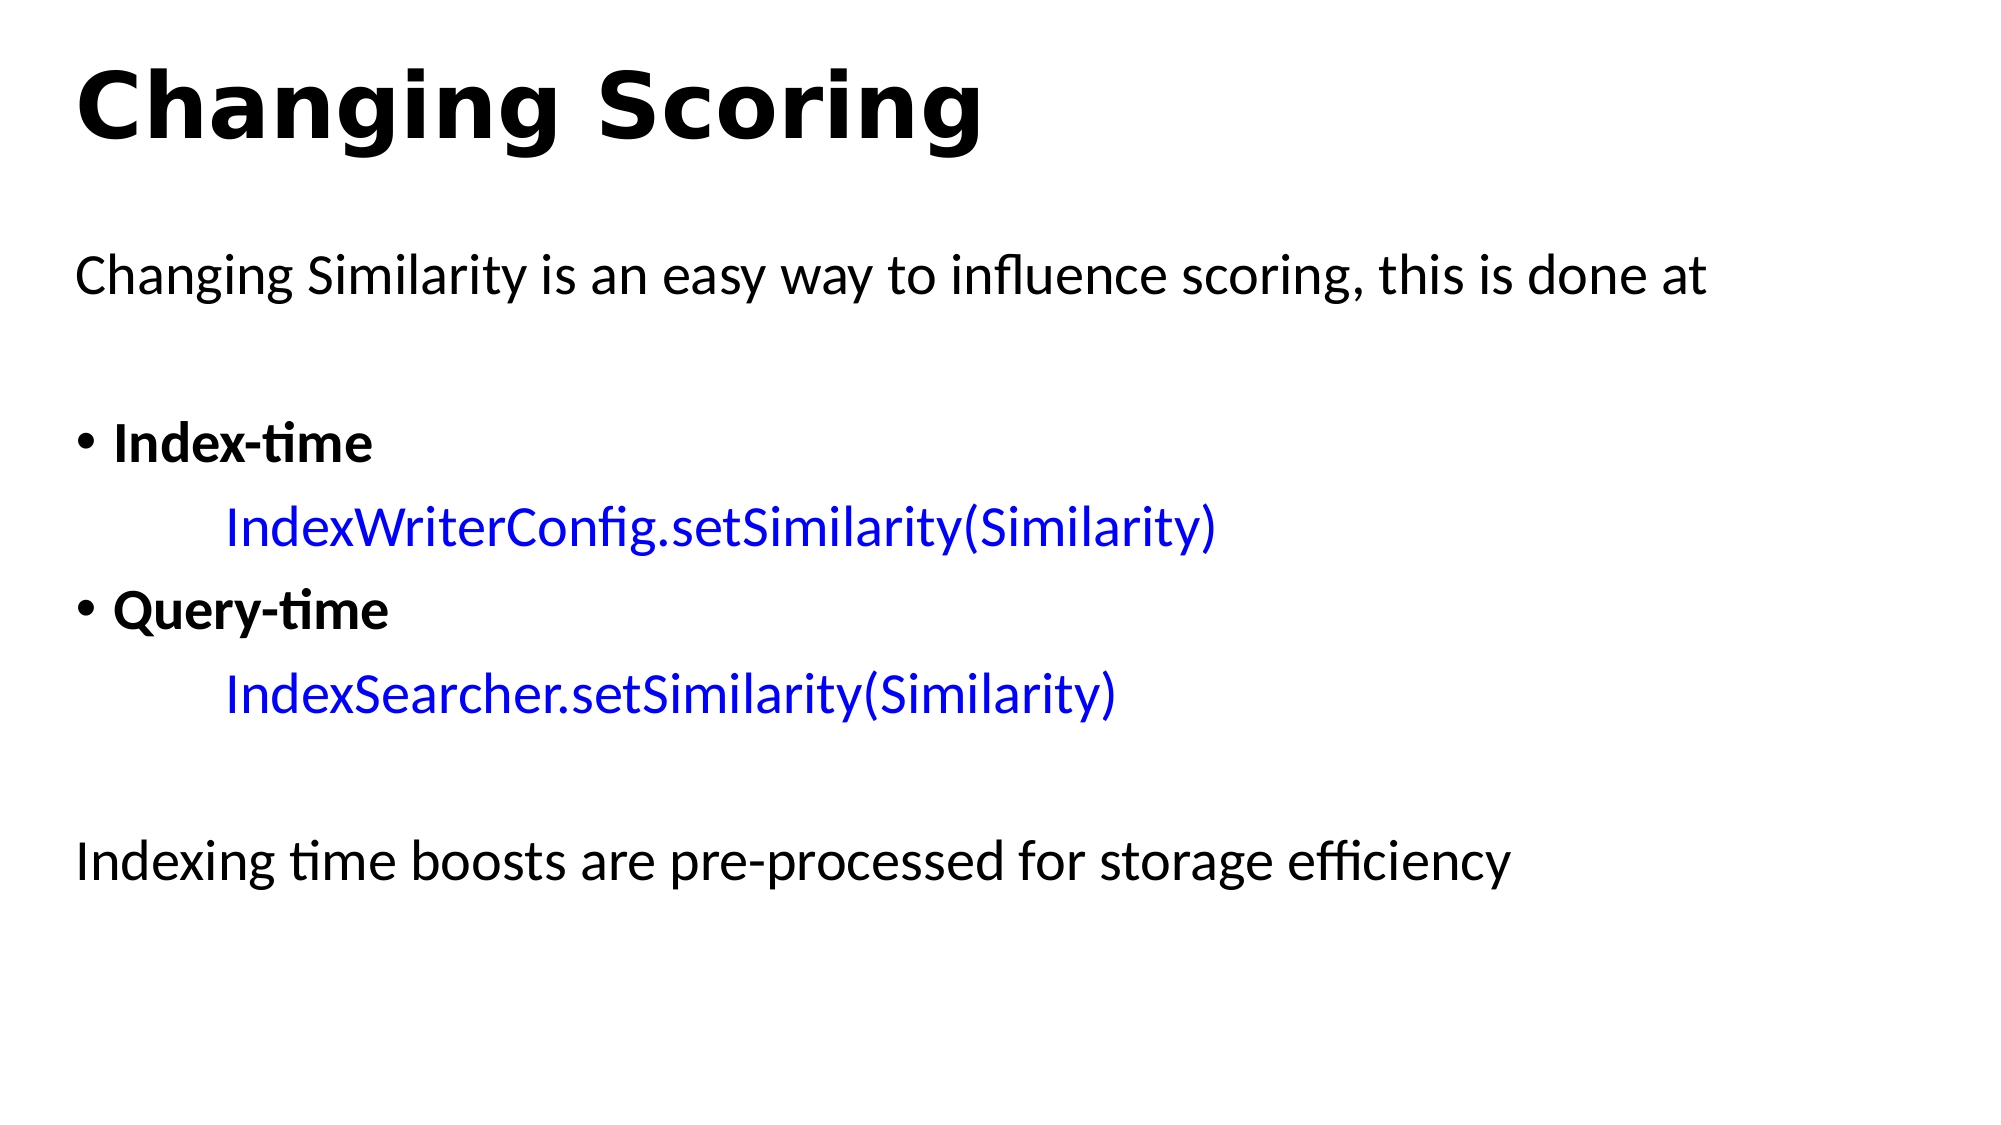

# Changing Scoring
Changing Similarity is an easy way to influence scoring, this is done at

Index-time
	IndexWriterConfig.setSimilarity(Similarity)
Query-time
	IndexSearcher.setSimilarity(Similarity)

Indexing time boosts are pre-processed for storage efficiency